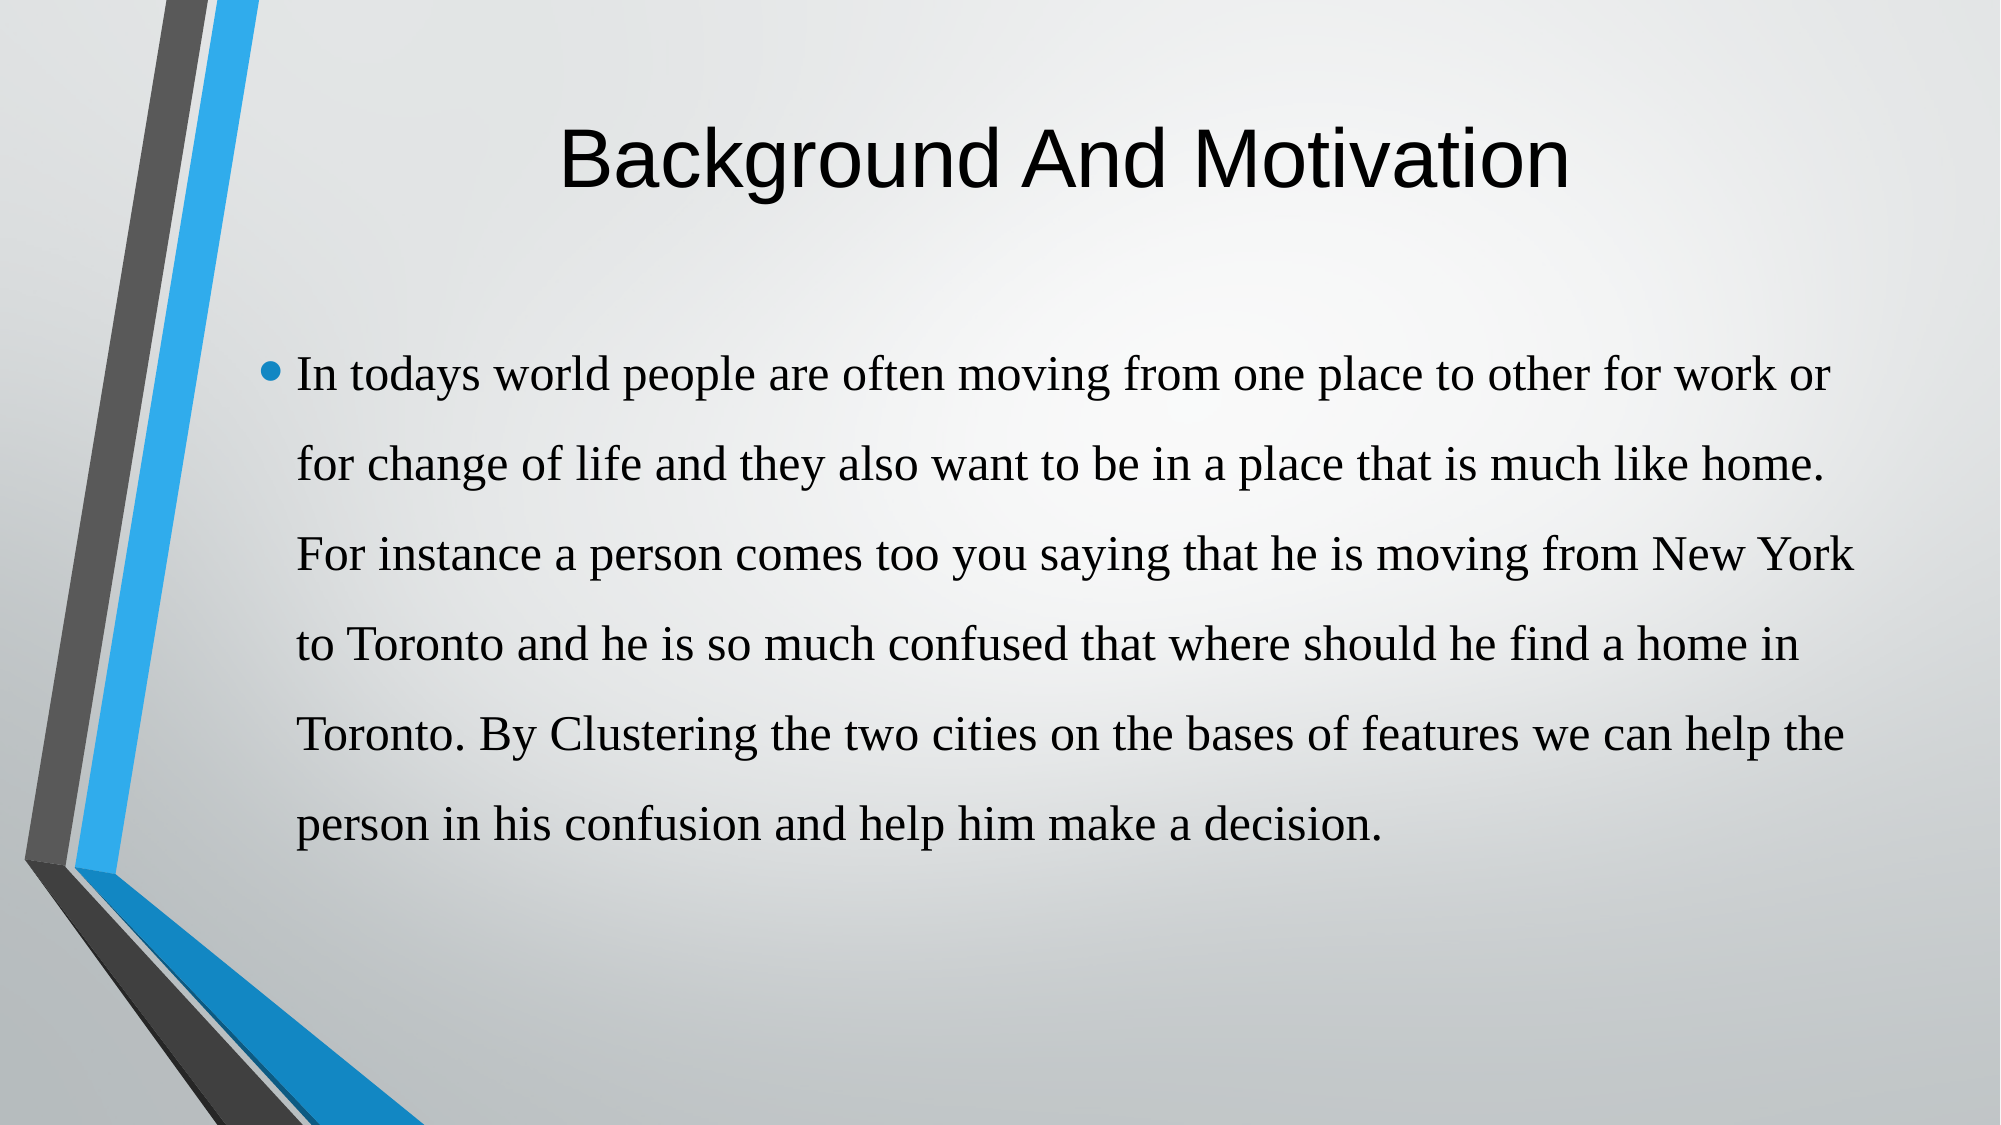

# Background And Motivation
In todays world people are often moving from one place to other for work or for change of life and they also want to be in a place that is much like home. For instance a person comes too you saying that he is moving from New York to Toronto and he is so much confused that where should he find a home in Toronto. By Clustering the two cities on the bases of features we can help the person in his confusion and help him make a decision.